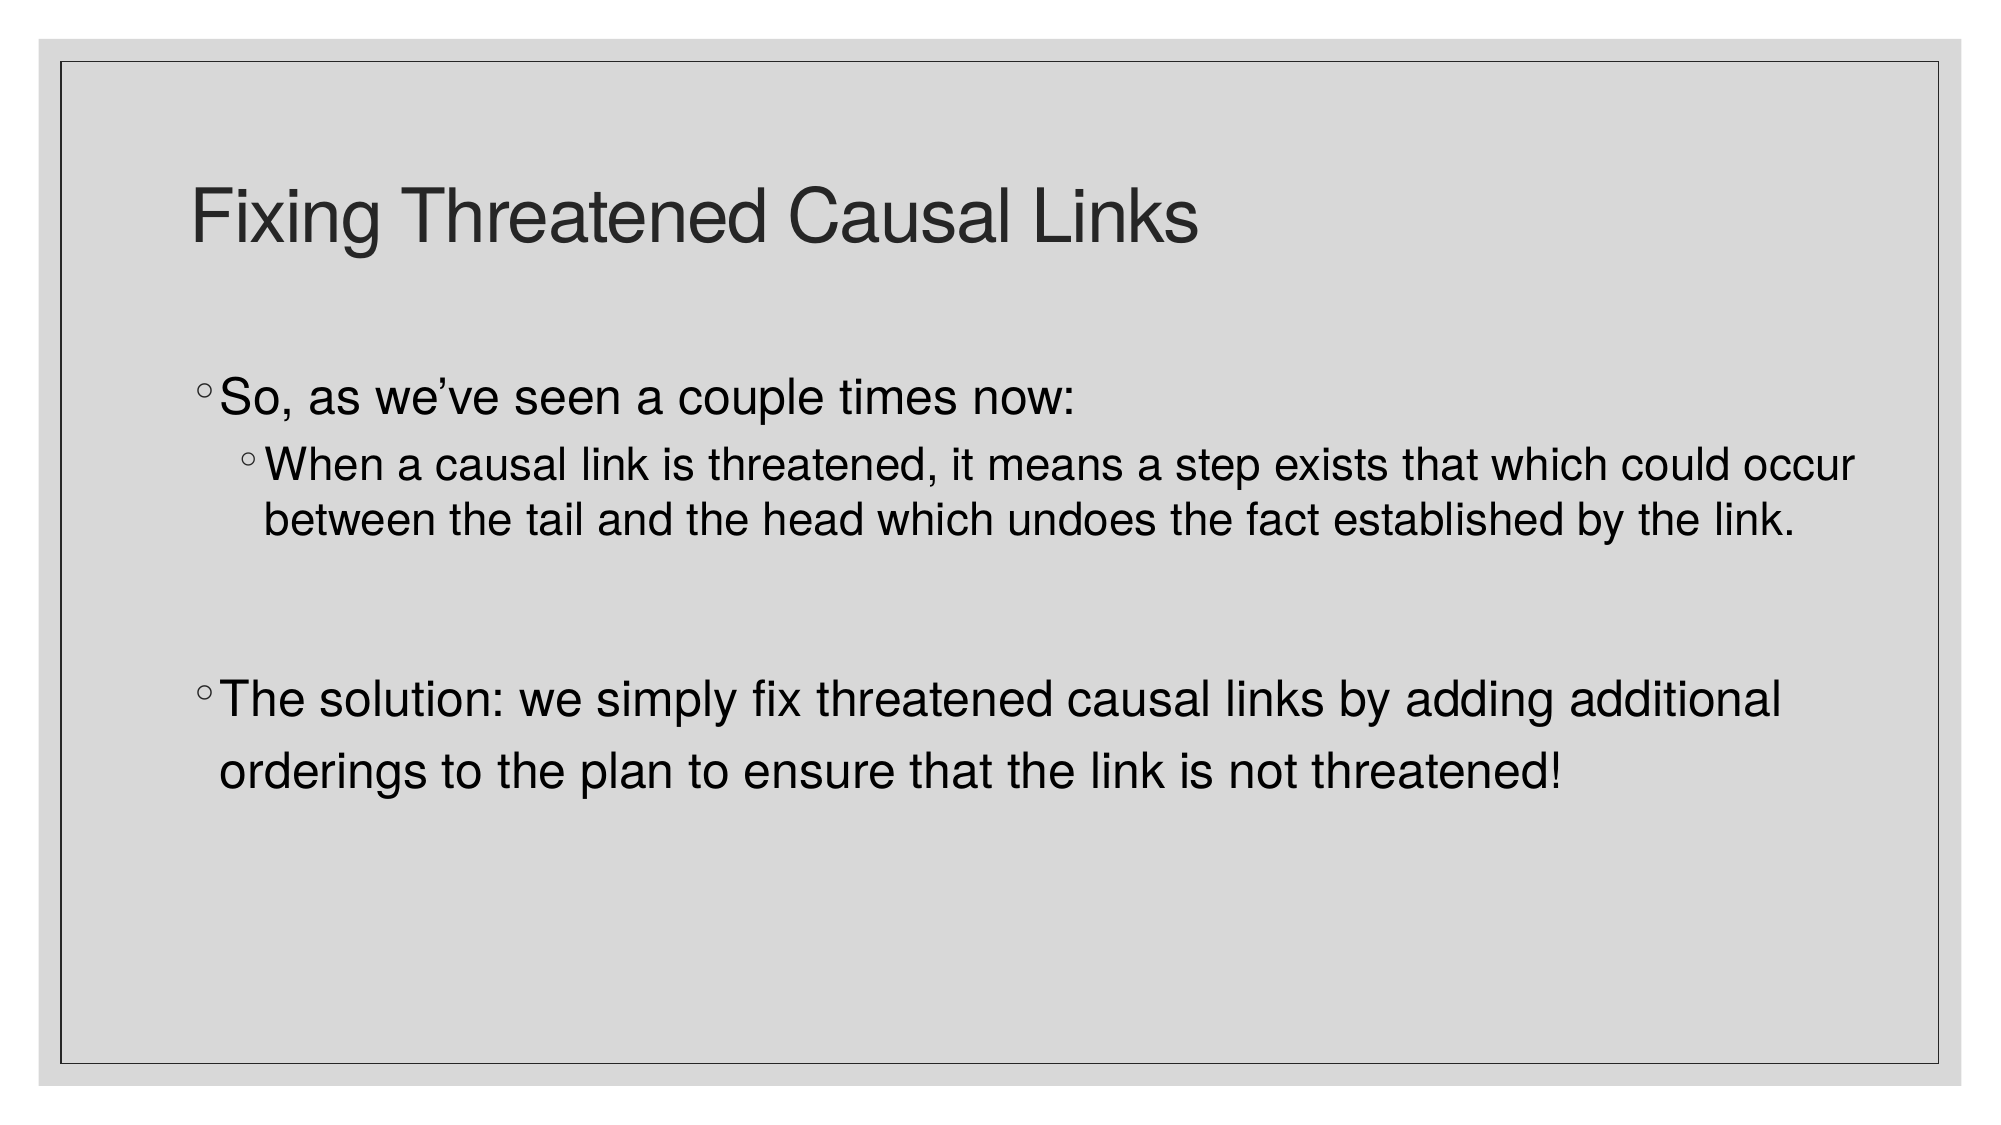

# Fixing Threatened Causal Links
So, as we’ve seen a couple times now:
When a causal link is threatened, it means a step exists that which could occur between the tail and the head which undoes the fact established by the link.

The solution: we simply fix threatened causal links by adding additional orderings to the plan to ensure that the link is not threatened!